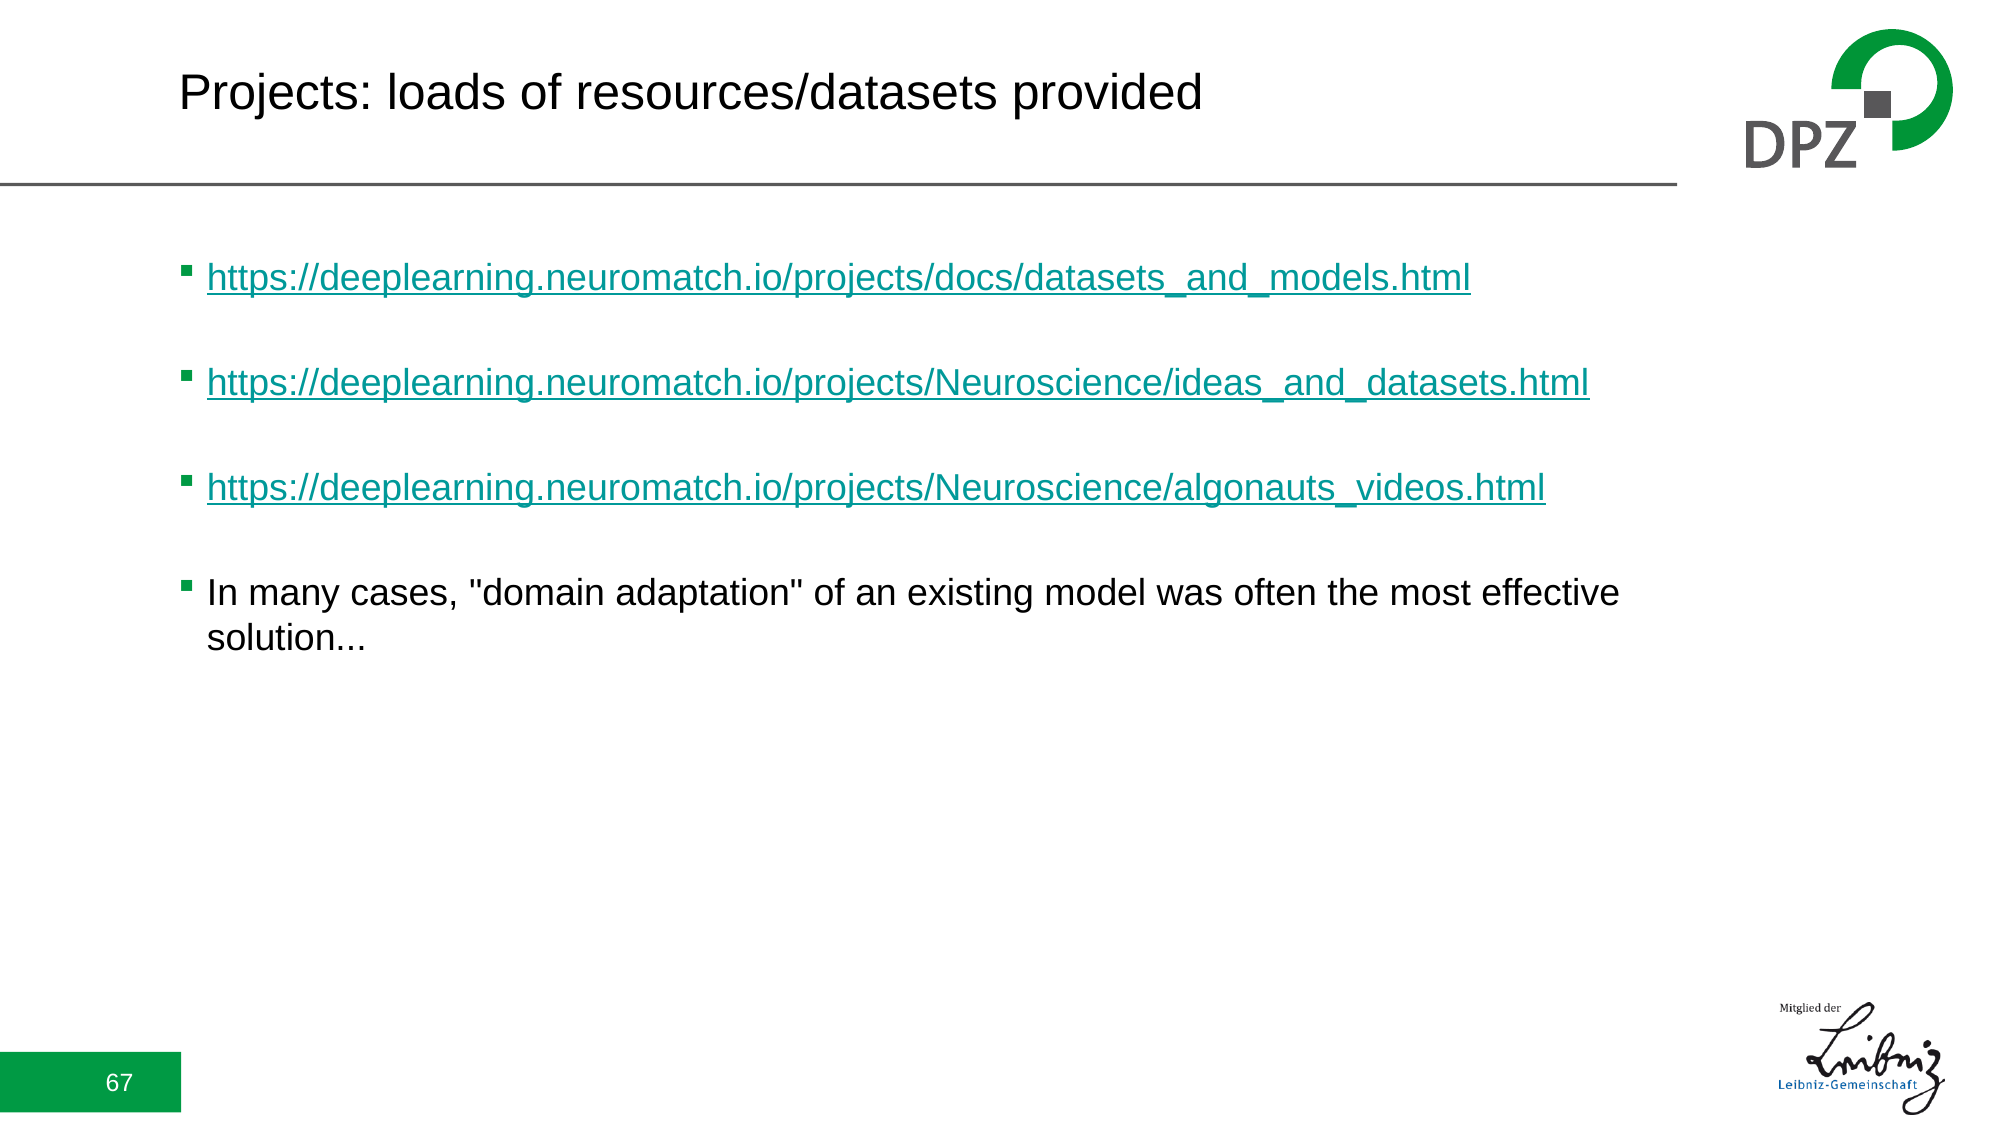

# Projects: loads of resources/datasets provided
https://deeplearning.neuromatch.io/projects/docs/datasets_and_models.html

https://deeplearning.neuromatch.io/projects/Neuroscience/ideas_and_datasets.html

https://deeplearning.neuromatch.io/projects/Neuroscience/algonauts_videos.html

In many cases, "domain adaptation" of an existing model was often the most effective solution...
67